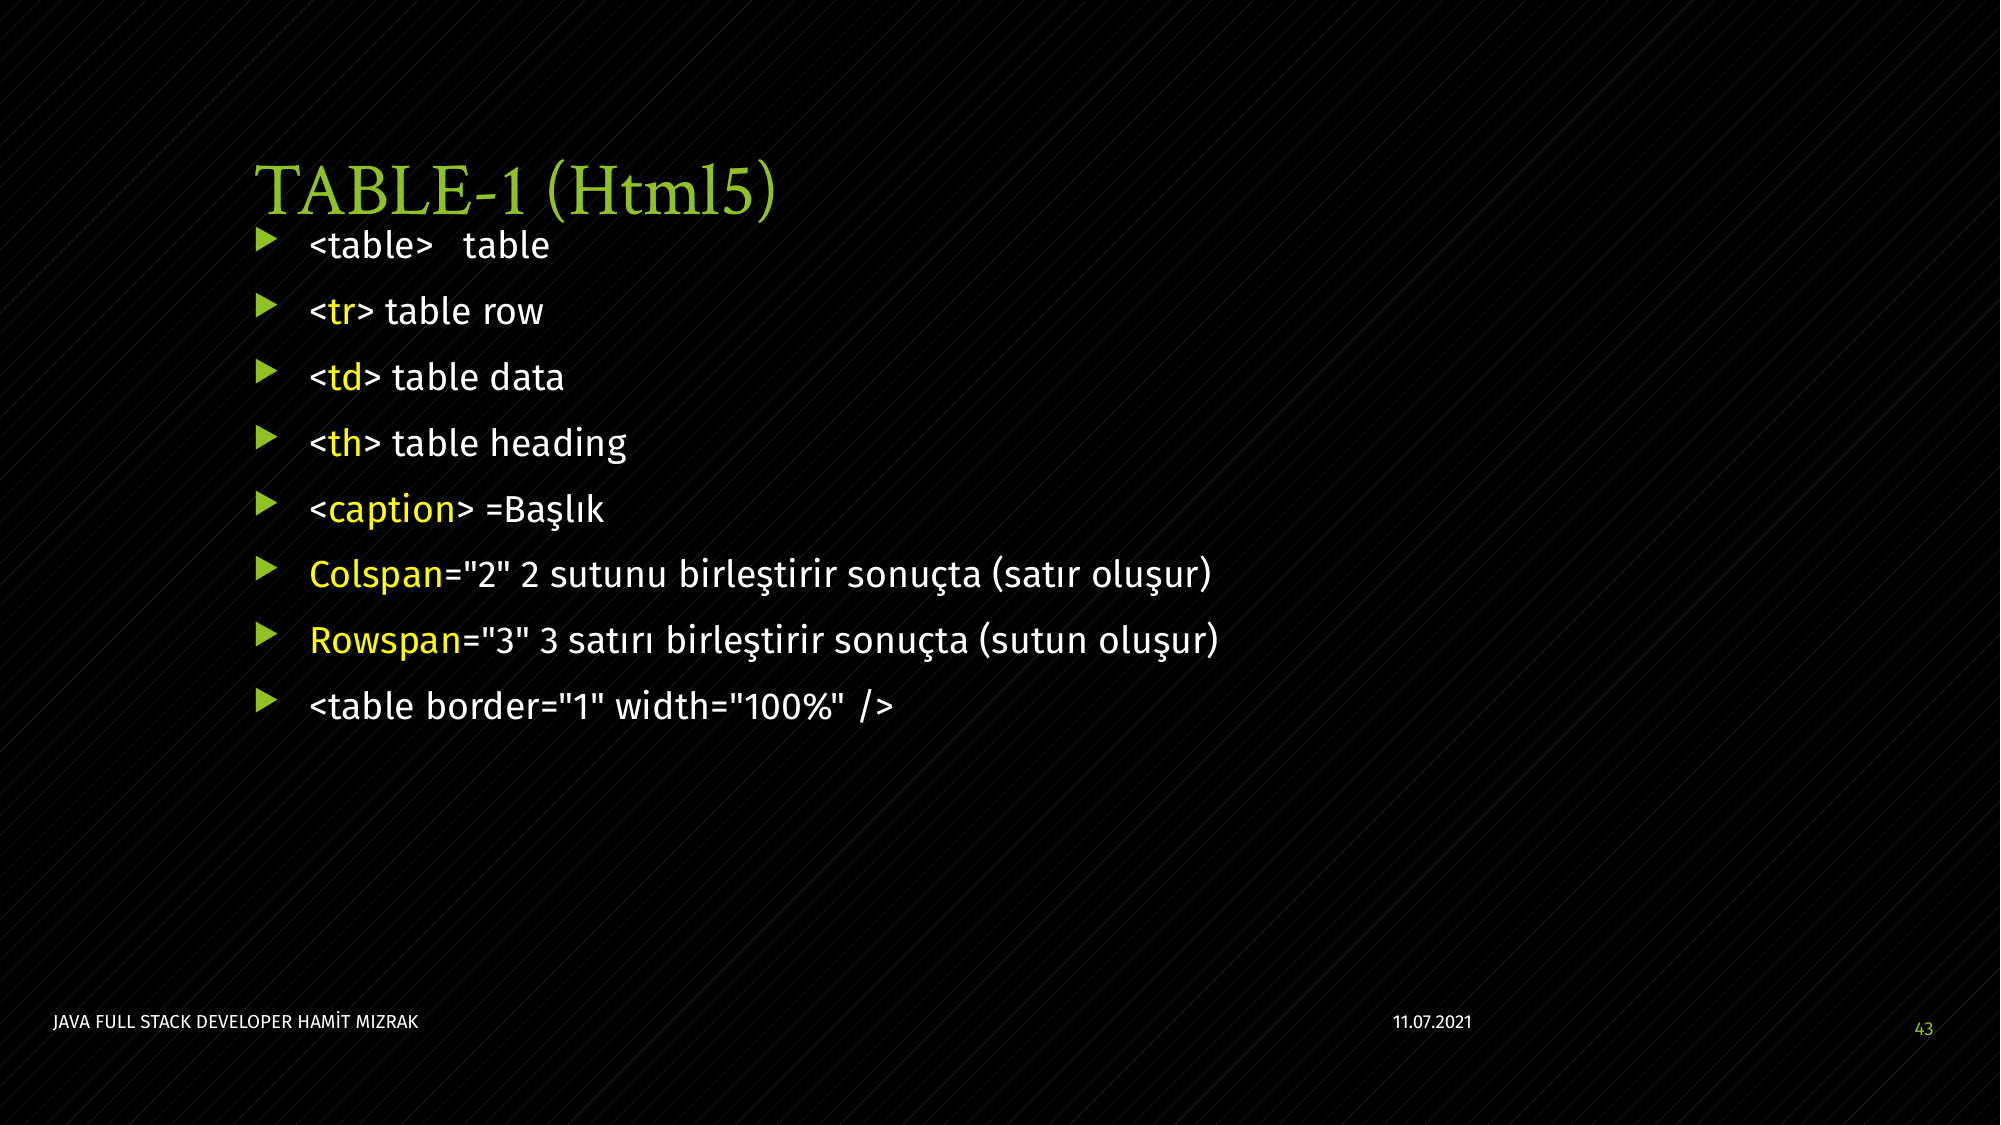

# TABLE-1 (Html5)
<table>   table
<tr> table row
<td> table data
<th> table heading
<caption> =Başlık
Colspan="2" 2 sutunu birleştirir sonuçta (satır oluşur)
Rowspan="3" 3 satırı birleştirir sonuçta (sutun oluşur)
<table border="1" width="100%" />
JAVA FULL STACK DEVELOPER HAMİT MIZRAK
11.07.2021
43